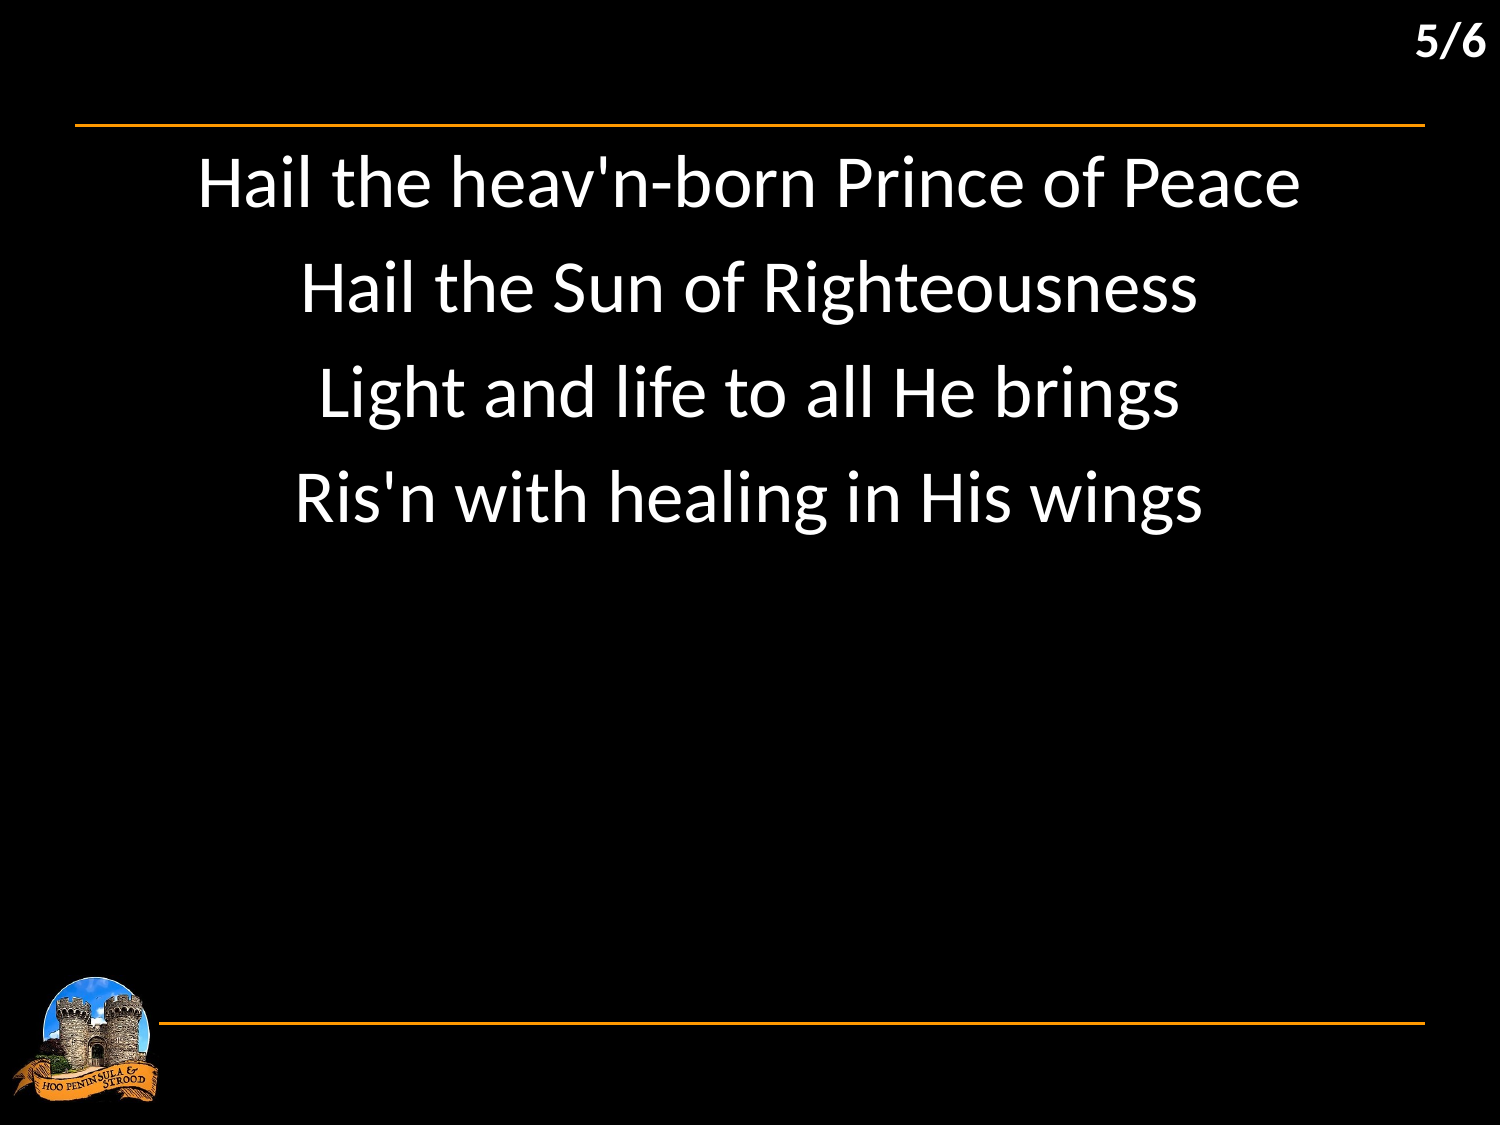

5/6
Hail the heav'n-born Prince of Peace
Hail the Sun of Righteousness
Light and life to all He brings
Ris'n with healing in His wings